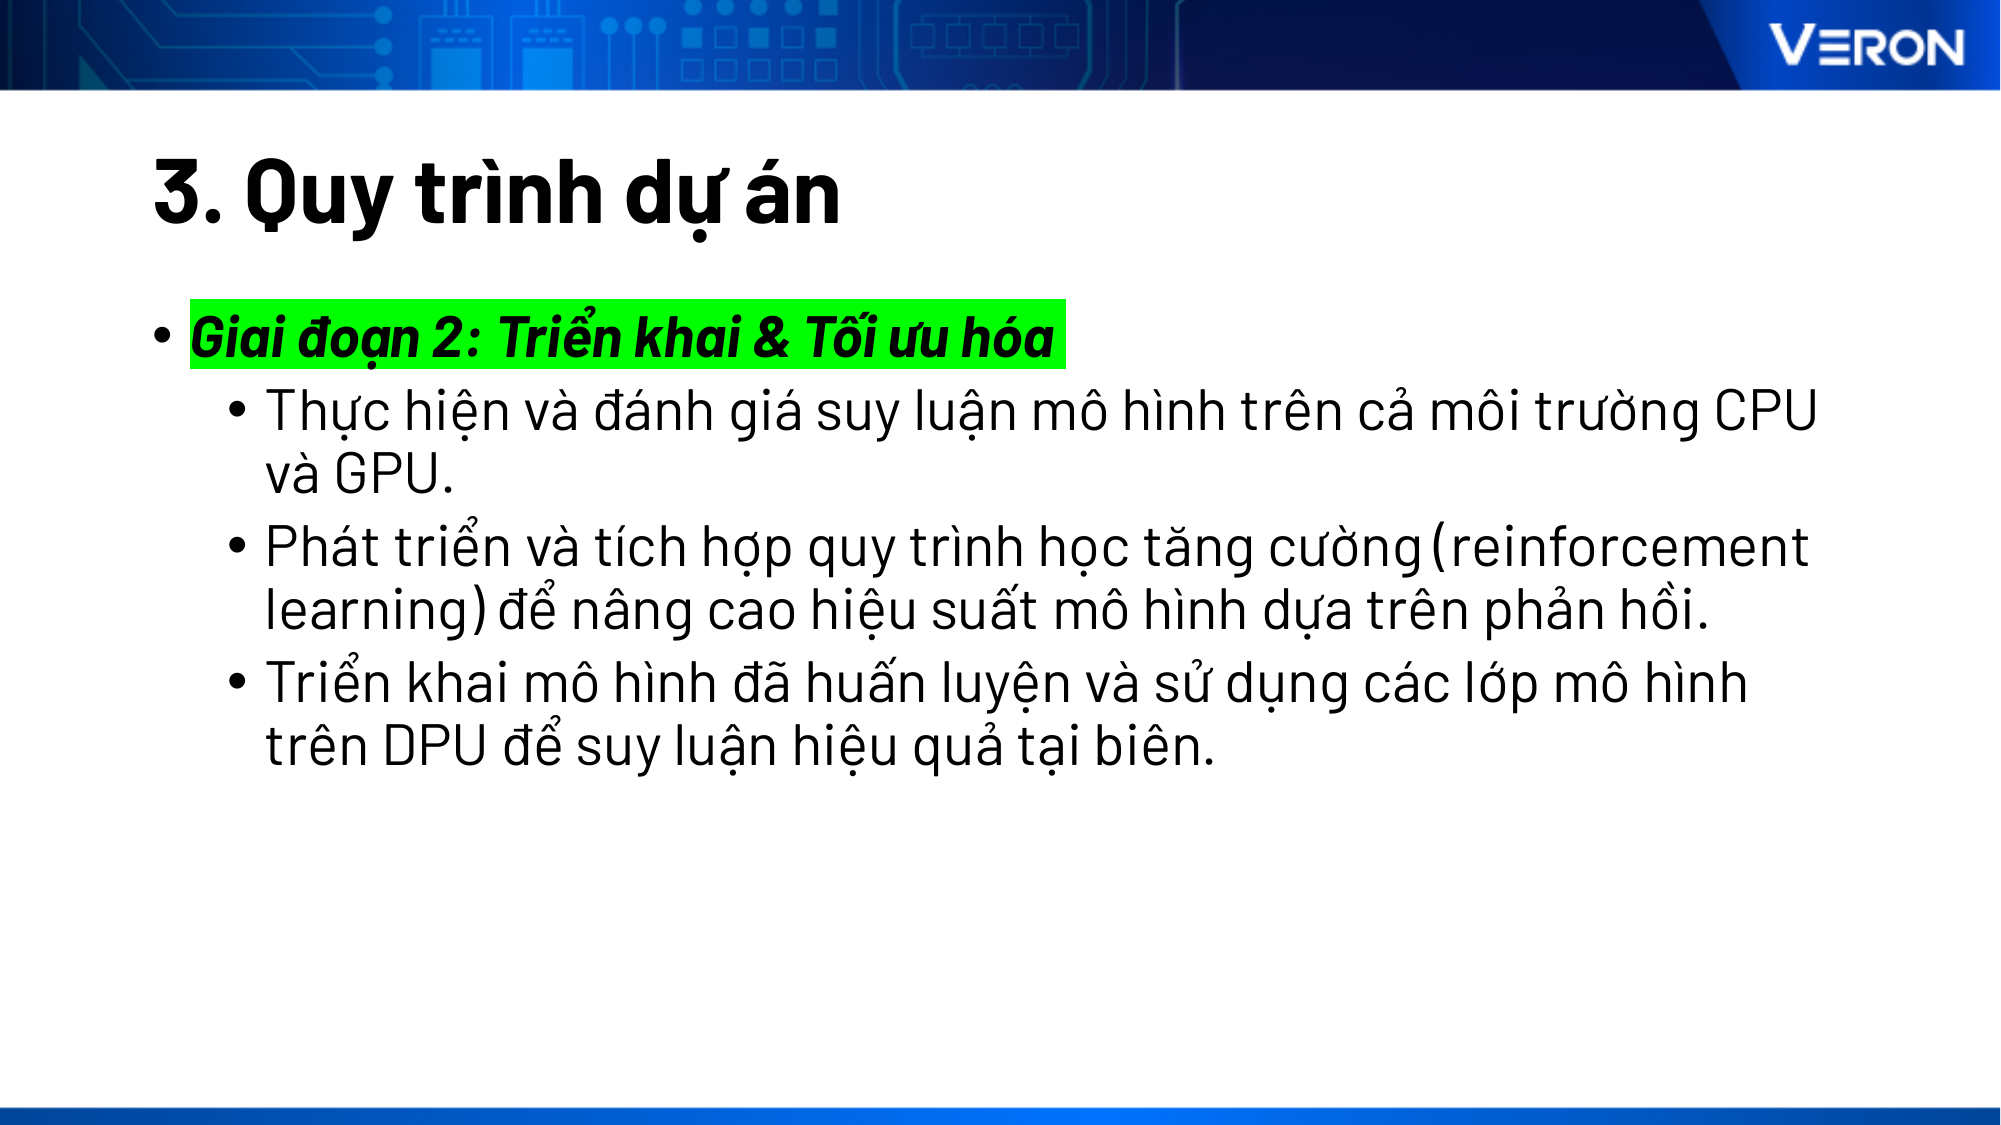

# 3. Quy trình dự án
Giai đoạn 2: Triển khai & Tối ưu hóa
Thực hiện và đánh giá suy luận mô hình trên cả môi trường CPU và GPU.
Phát triển và tích hợp quy trình học tăng cường (reinforcement learning) để nâng cao hiệu suất mô hình dựa trên phản hồi.
Triển khai mô hình đã huấn luyện và sử dụng các lớp mô hình trên DPU để suy luận hiệu quả tại biên.